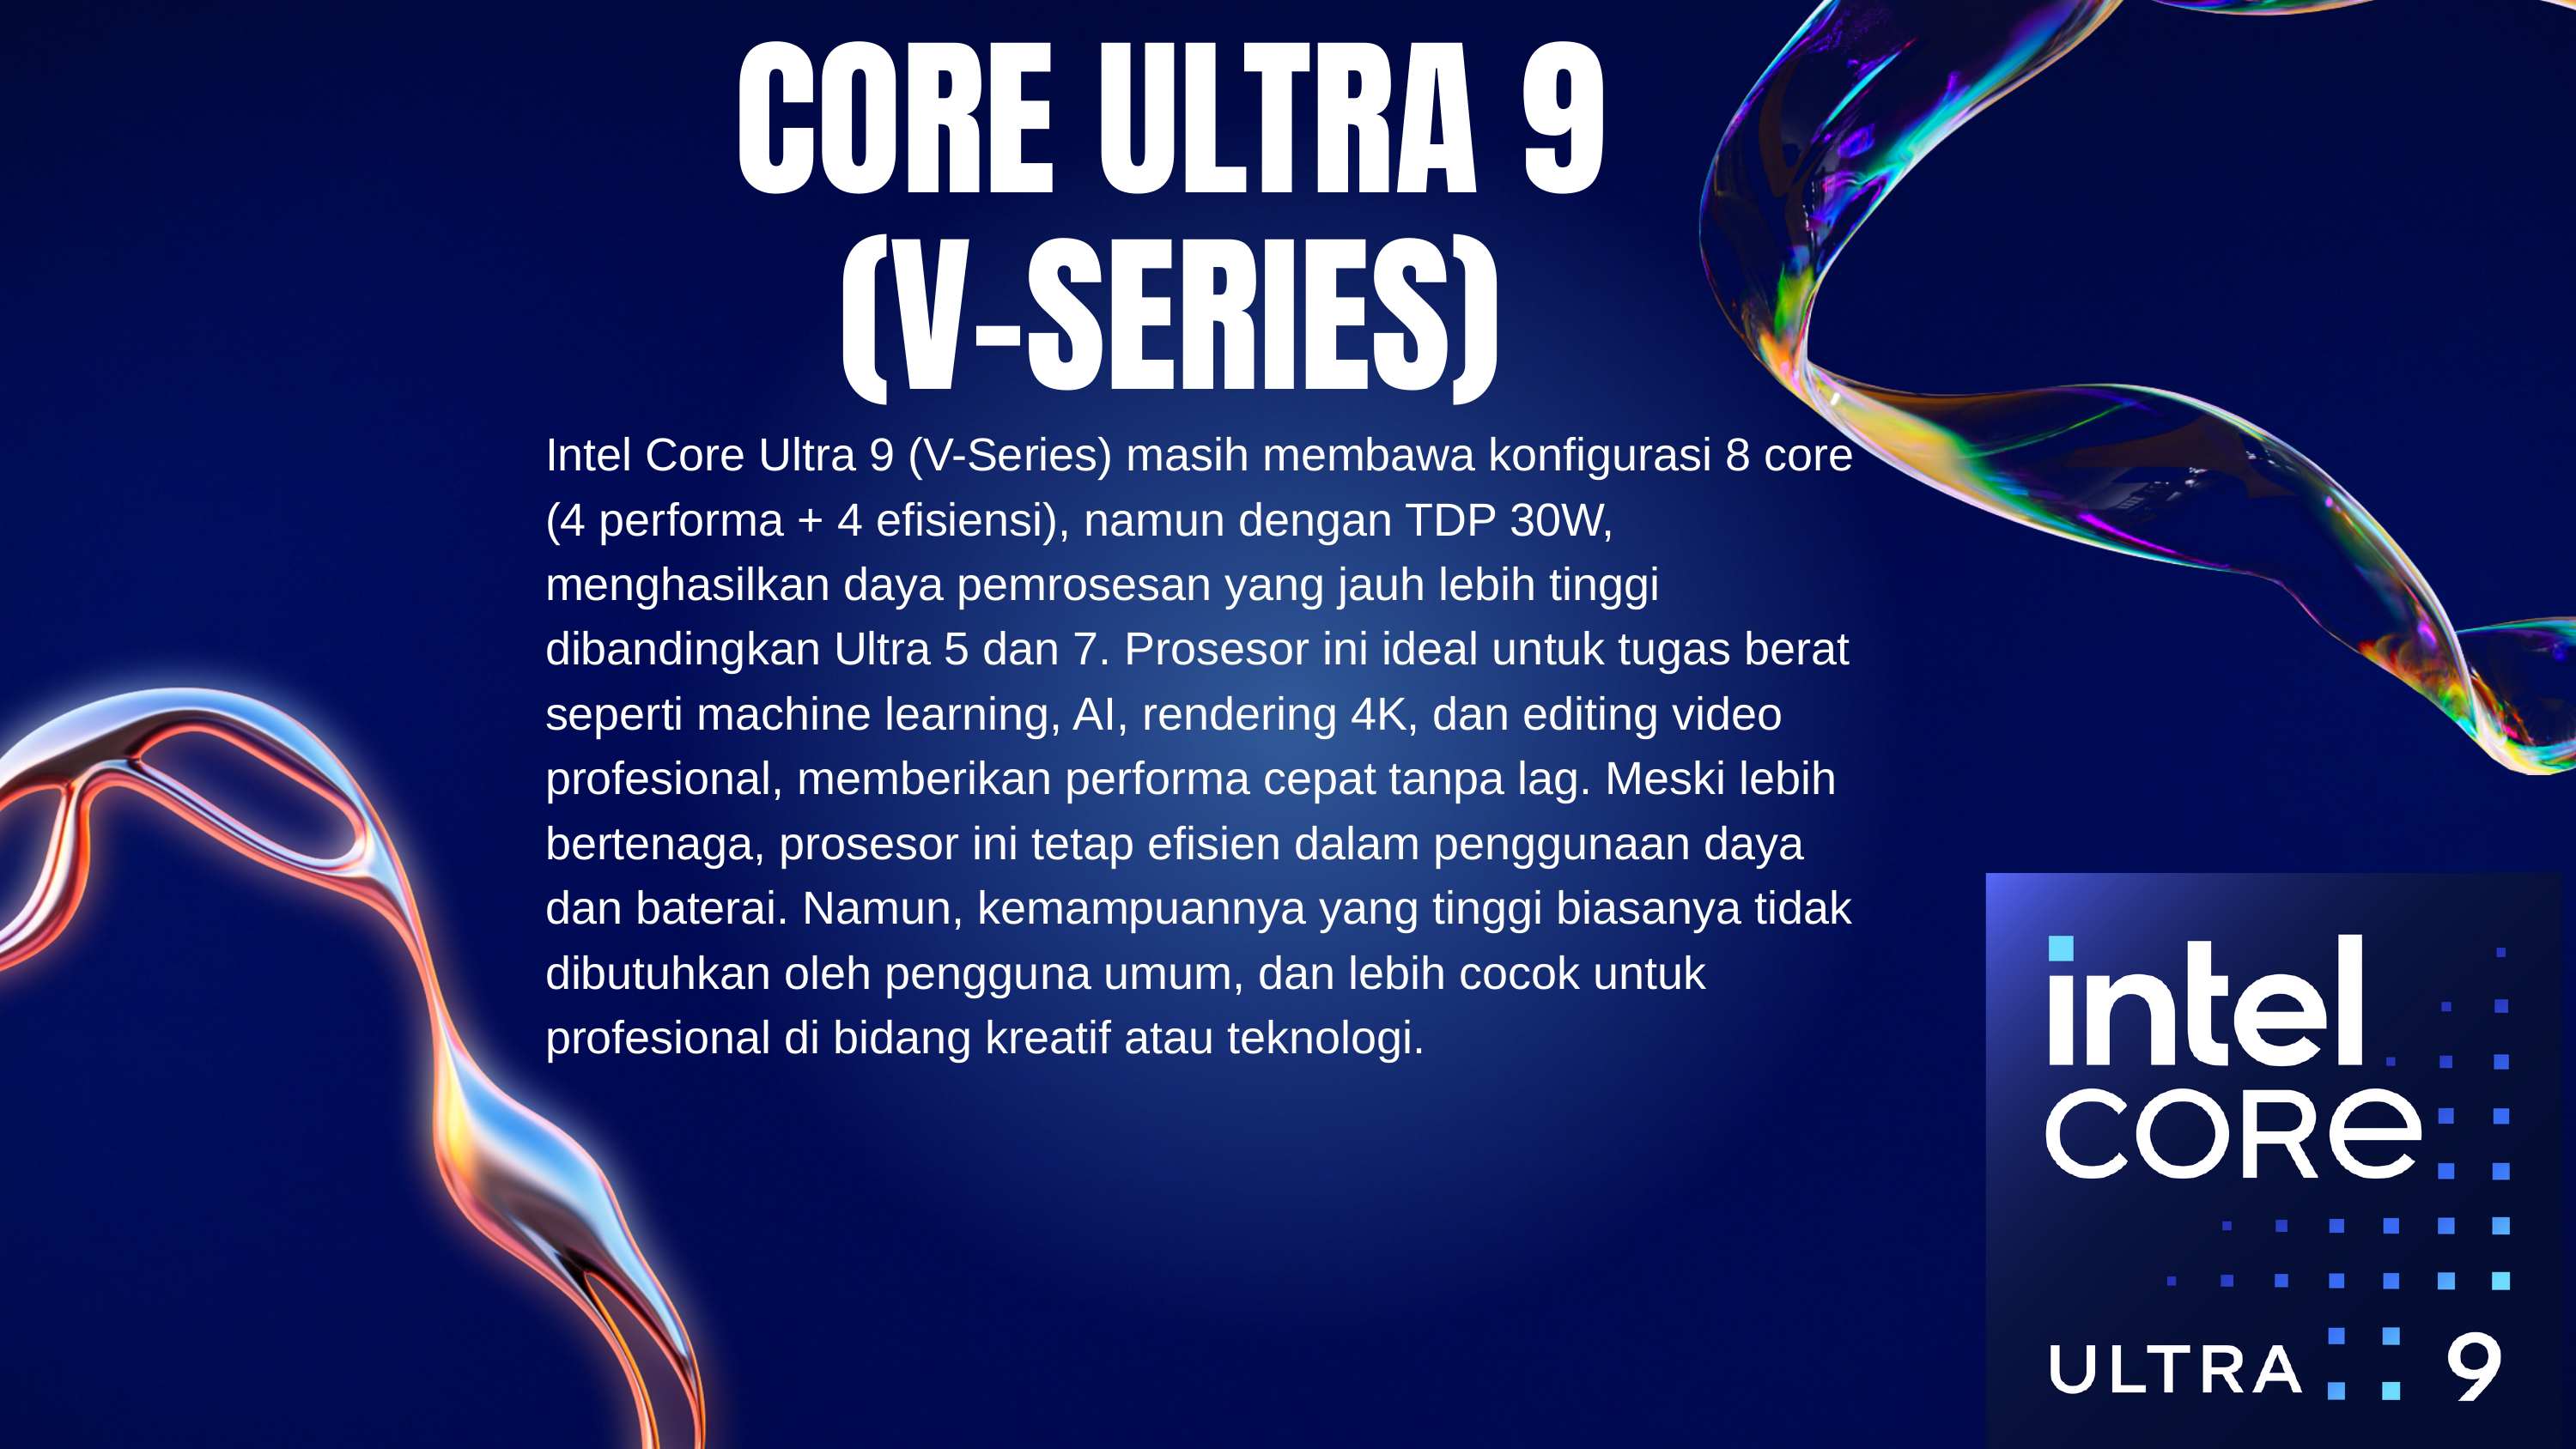

CORE ULTRA 9 (V-SERIES)

Intel Core Ultra 9 (V-Series) masih membawa konfigurasi 8 core (4 performa + 4 efisiensi), namun dengan TDP 30W, menghasilkan daya pemrosesan yang jauh lebih tinggi dibandingkan Ultra 5 dan 7. Prosesor ini ideal untuk tugas berat seperti machine learning, AI, rendering 4K, dan editing video profesional, memberikan performa cepat tanpa lag. Meski lebih bertenaga, prosesor ini tetap efisien dalam penggunaan daya dan baterai. Namun, kemampuannya yang tinggi biasanya tidak dibutuhkan oleh pengguna umum, dan lebih cocok untuk profesional di bidang kreatif atau teknologi.